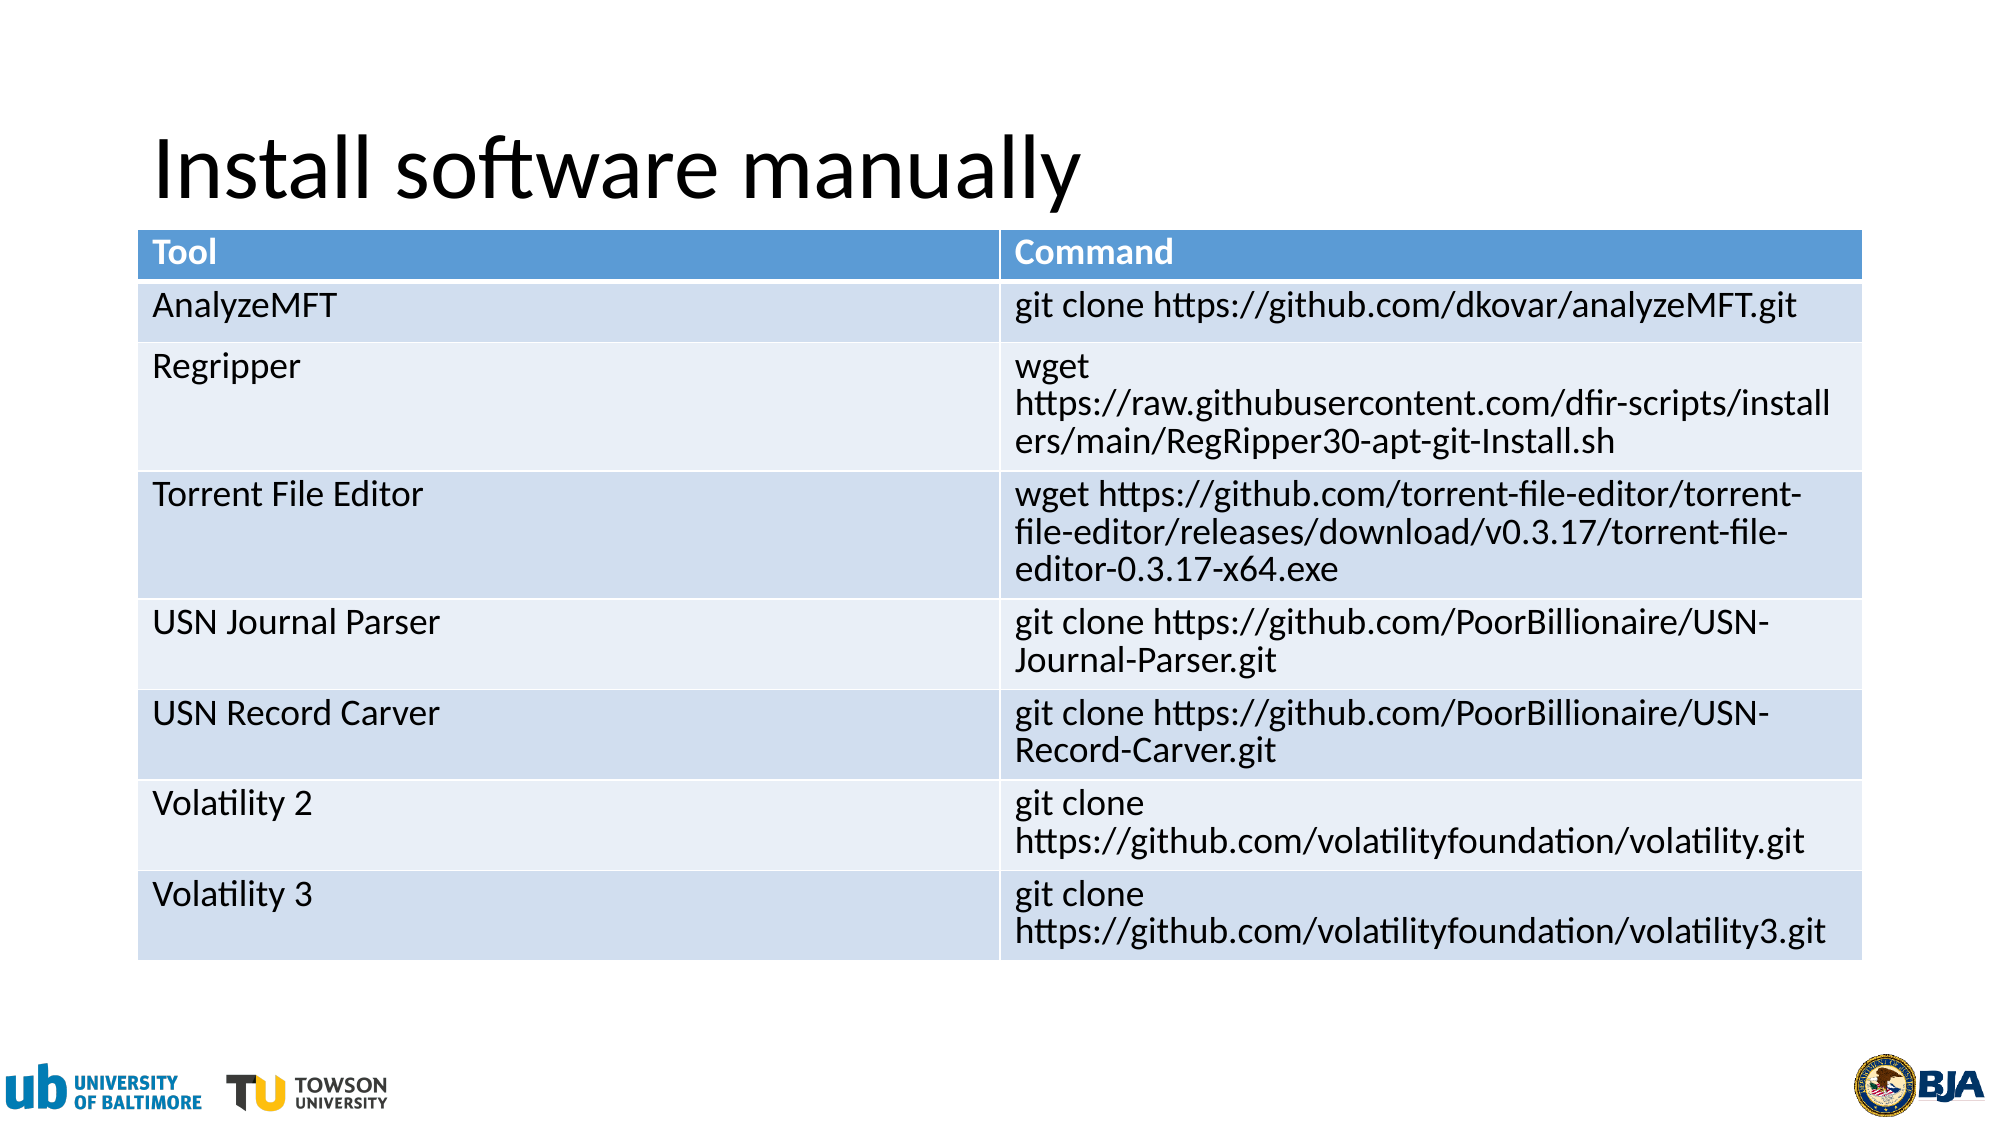

# Install software manually
| Tool | Command |
| --- | --- |
| AnalyzeMFT | git clone https://github.com/dkovar/analyzeMFT.git |
| Regripper | wget https://raw.githubusercontent.com/dfir-scripts/installers/main/RegRipper30-apt-git-Install.sh |
| Torrent File Editor | wget https://github.com/torrent-file-editor/torrent-file-editor/releases/download/v0.3.17/torrent-file-editor-0.3.17-x64.exe |
| USN Journal Parser | git clone https://github.com/PoorBillionaire/USN-Journal-Parser.git |
| USN Record Carver | git clone https://github.com/PoorBillionaire/USN-Record-Carver.git |
| Volatility 2 | git clone https://github.com/volatilityfoundation/volatility.git |
| Volatility 3 | git clone https://github.com/volatilityfoundation/volatility3.git |